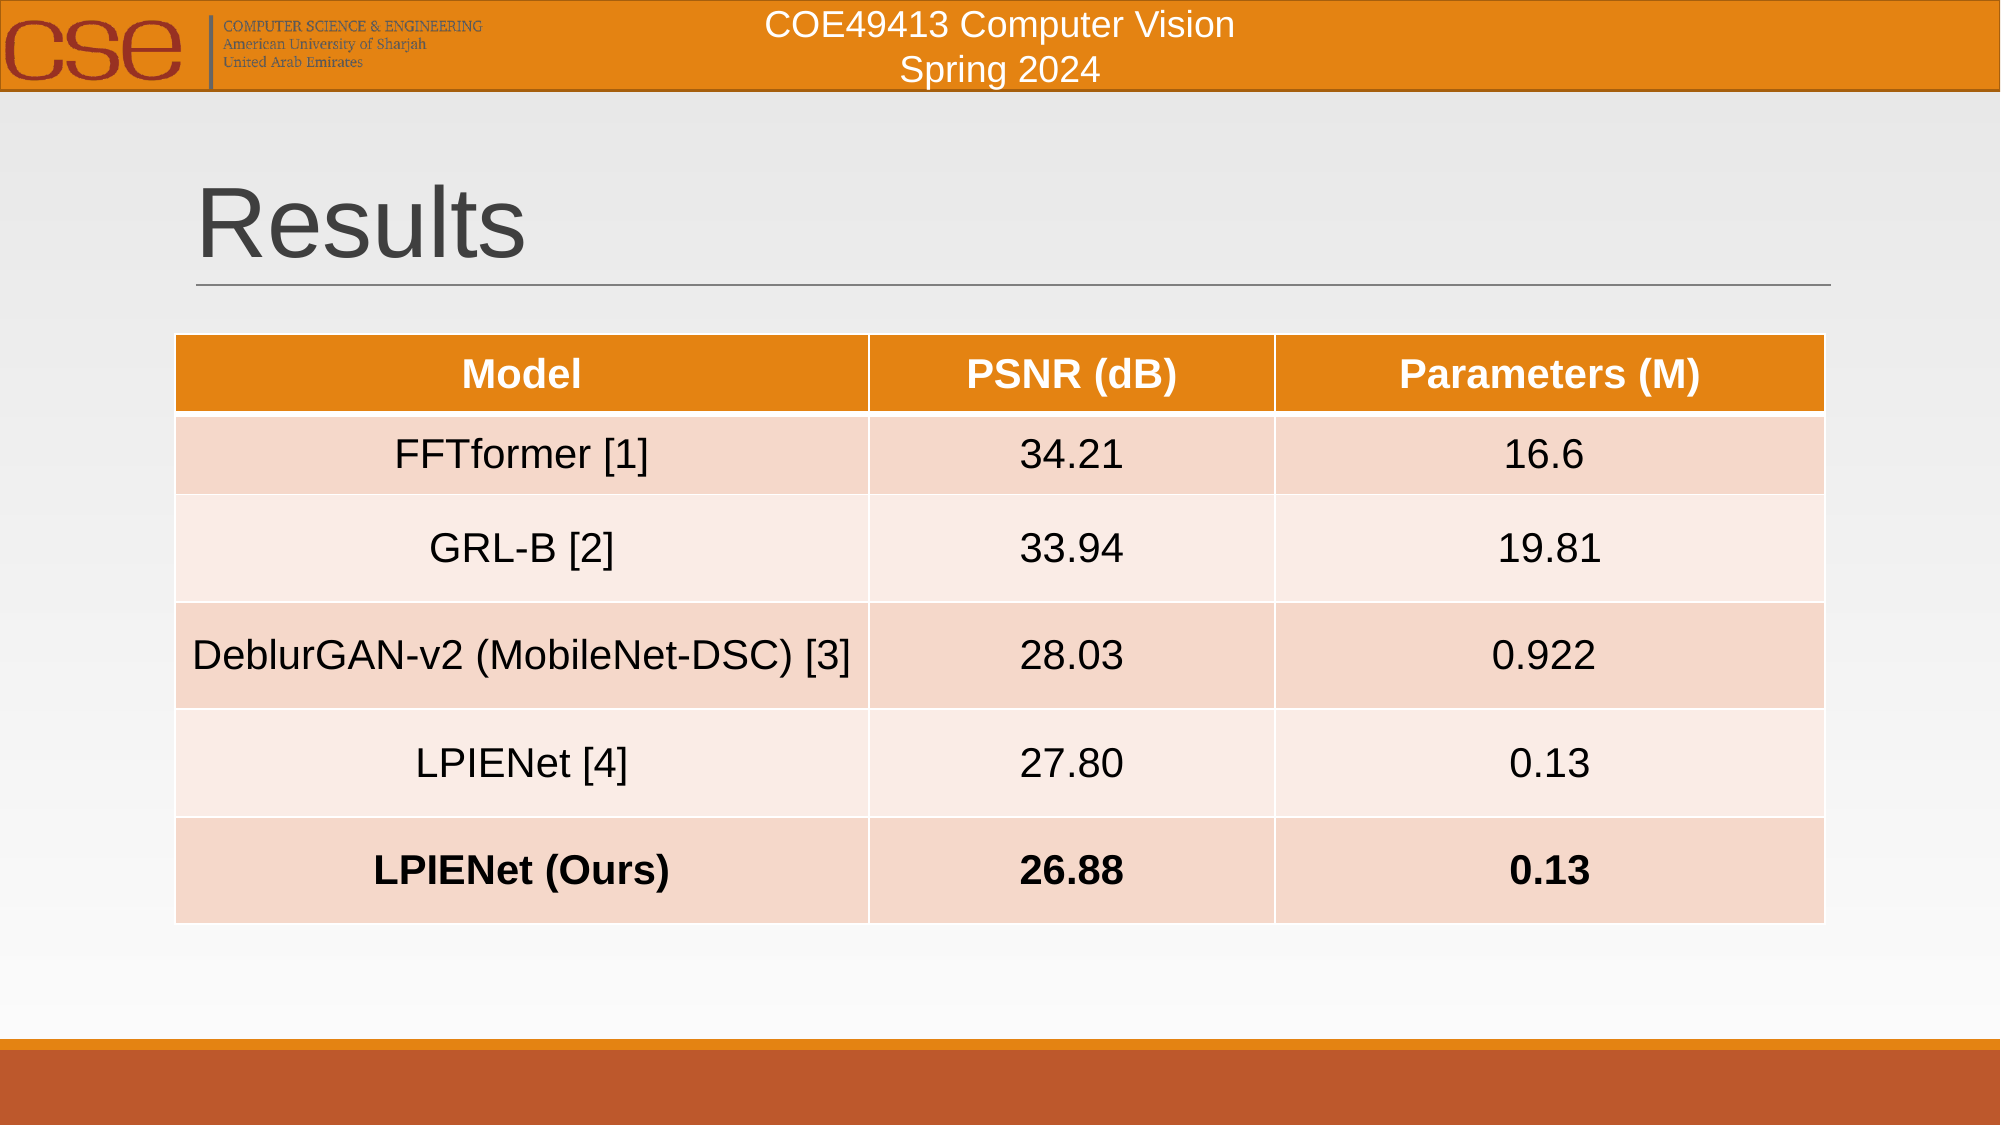

# Results
| Model | PSNR (dB) | Parameters (M) |
| --- | --- | --- |
| FFTformer [1] | 34.21 | 16.6 |
| GRL-B [2] | 33.94 | 19.81 |
| DeblurGAN-v2 (MobileNet-DSC) [3] | 28.03 | 0.922 |
| LPIENet [4] | 27.80 | 0.13 |
| LPIENet (Ours) | 26.88 | 0.13 |